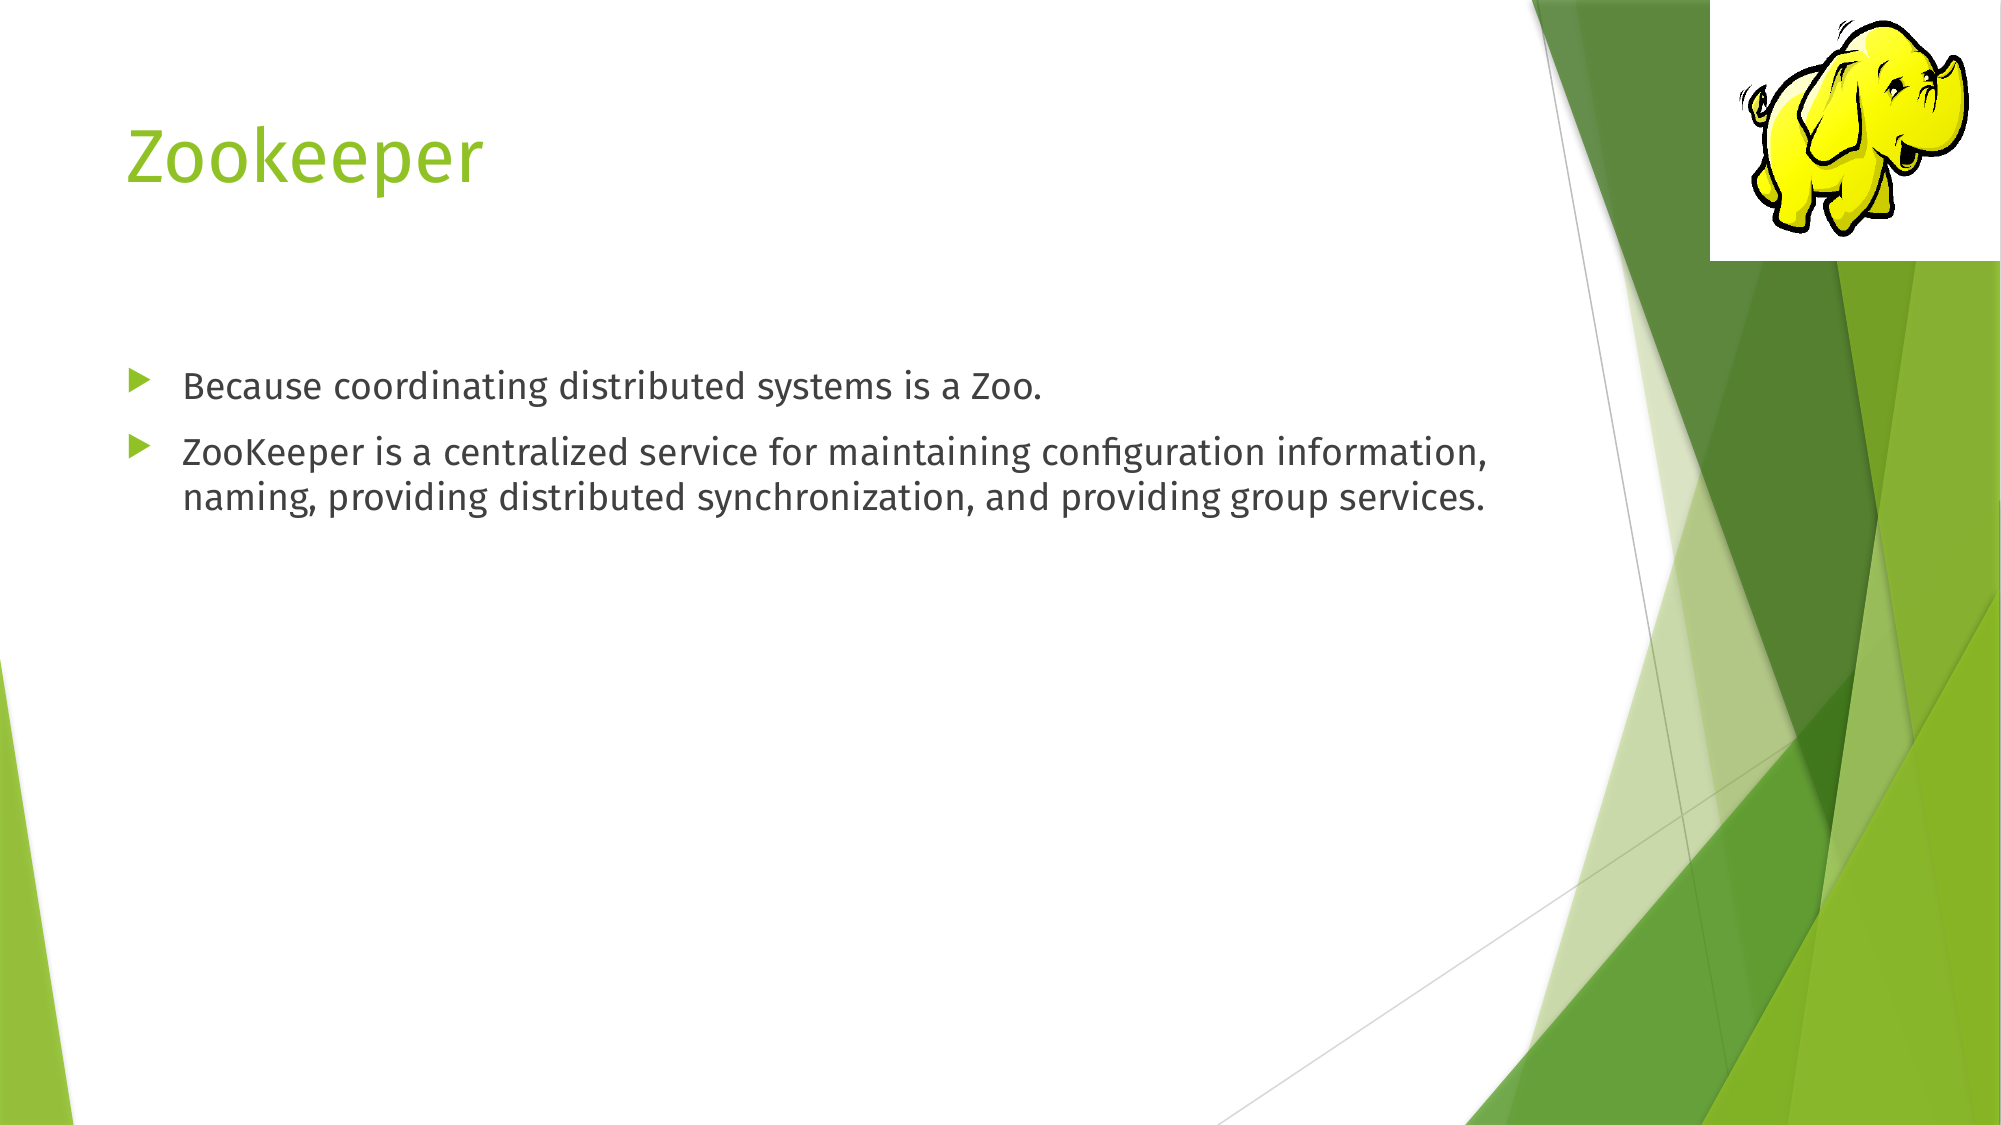

# Zookeeper
Because coordinating distributed systems is a Zoo.
ZooKeeper is a centralized service for maintaining configuration information, naming, providing distributed synchronization, and providing group services.